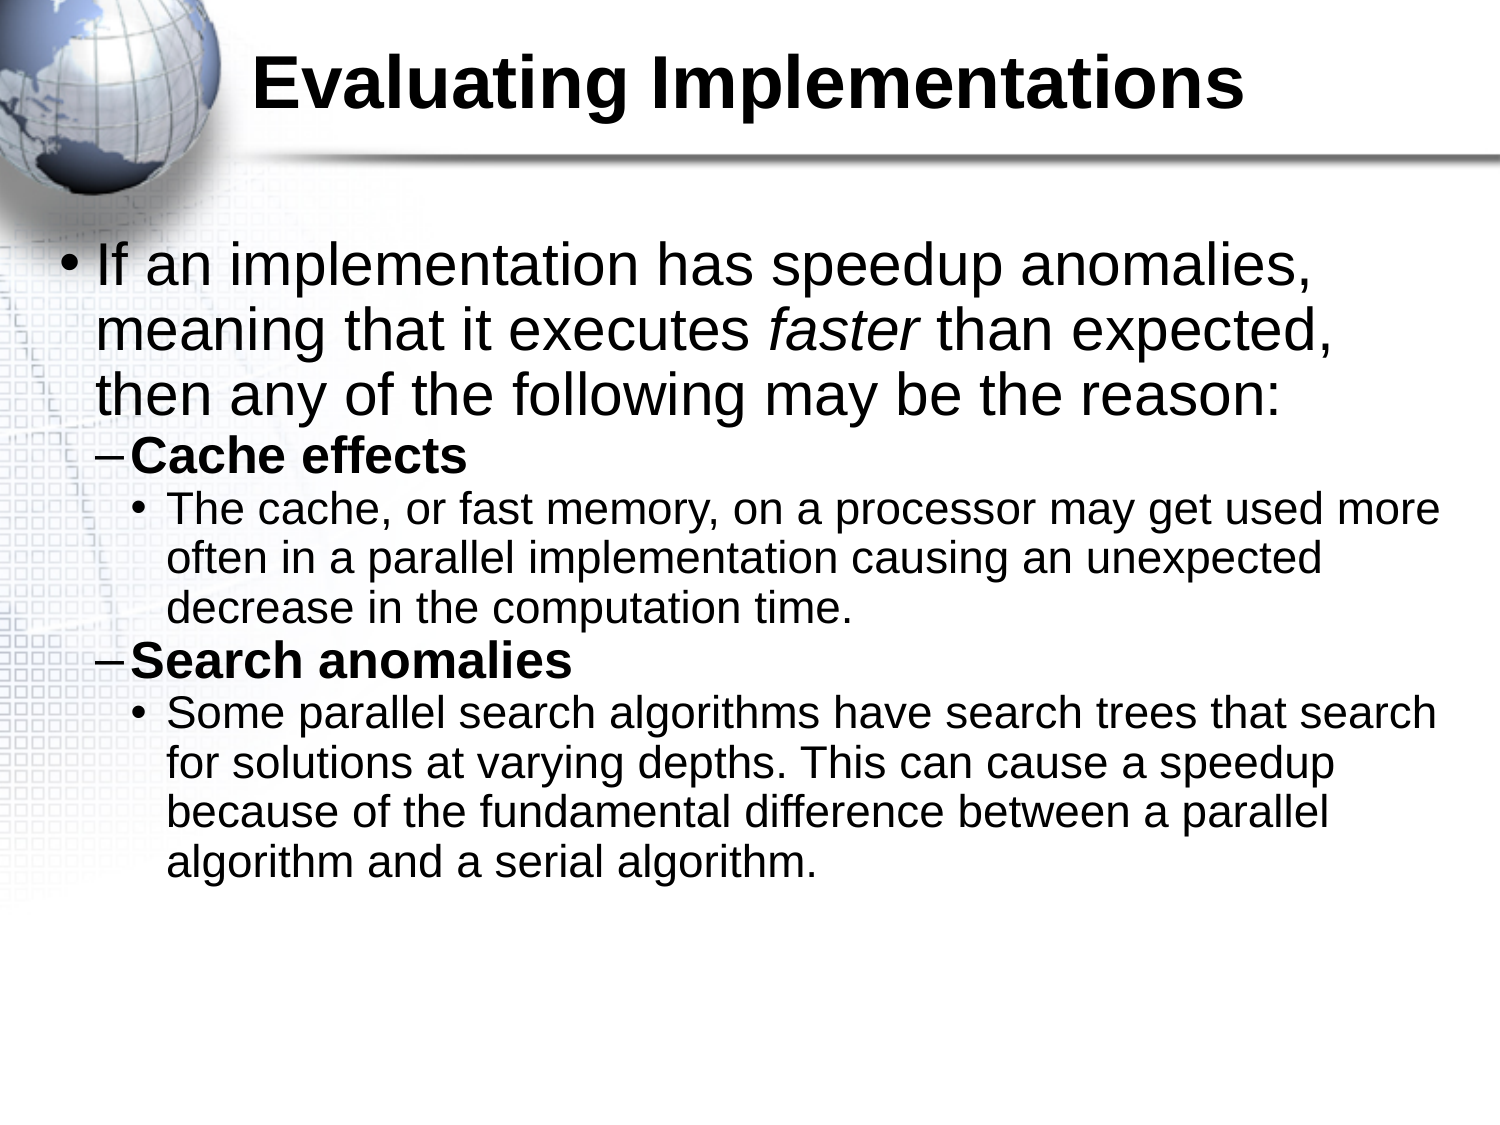

Evaluating Implementations
If an implementation has speedup anomalies, meaning that it executes faster than expected, then any of the following may be the reason:
Cache effects
The cache, or fast memory, on a processor may get used more often in a parallel implementation causing an unexpected decrease in the computation time.
Search anomalies
Some parallel search algorithms have search trees that search for solutions at varying depths. This can cause a speedup because of the fundamental difference between a parallel algorithm and a serial algorithm.